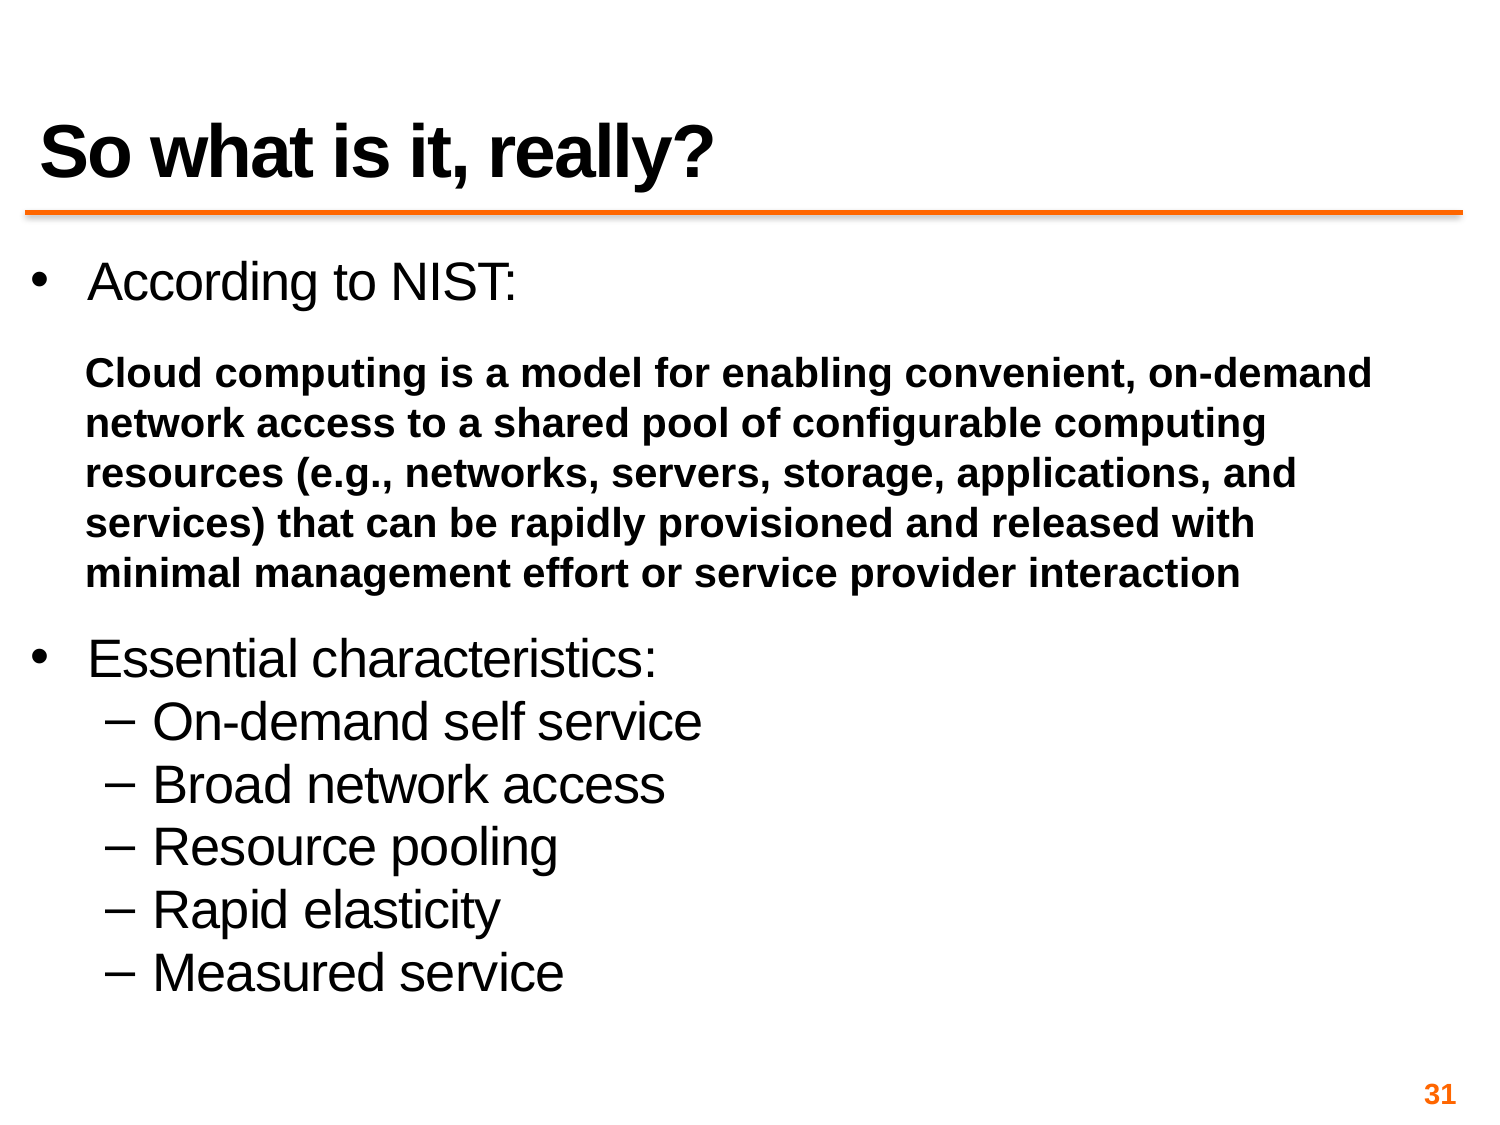

# So what is it, really?
According to NIST:

Essential characteristics:
On-demand self service
Broad network access
Resource pooling
Rapid elasticity
Measured service
Cloud computing is a model for enabling convenient, on-demand network access to a shared pool of configurable computing resources (e.g., networks, servers, storage, applications, and services) that can be rapidly provisioned and released with minimal management effort or service provider interaction
31